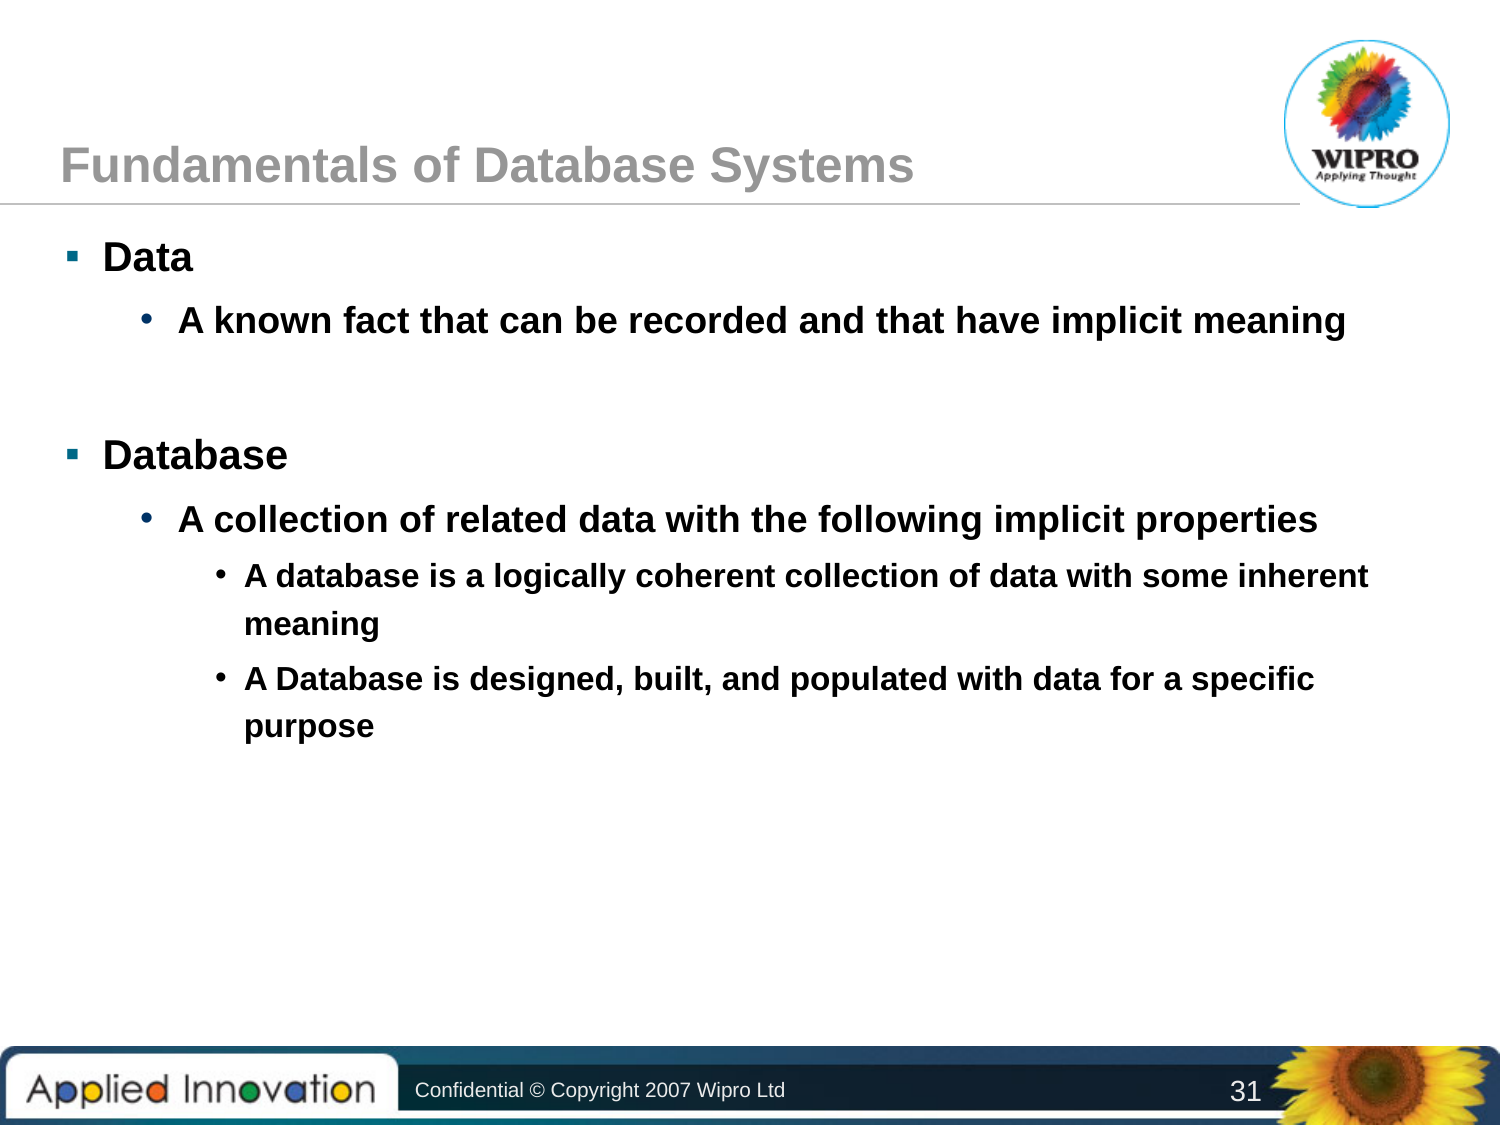

Fundamentals of Database Systems
Data
A known fact that can be recorded and that have implicit meaning

Database
A collection of related data with the following implicit properties
A database is a logically coherent collection of data with some inherent meaning
A Database is designed, built, and populated with data for a specific purpose
Confidential © Copyright 2007 Wipro Ltd